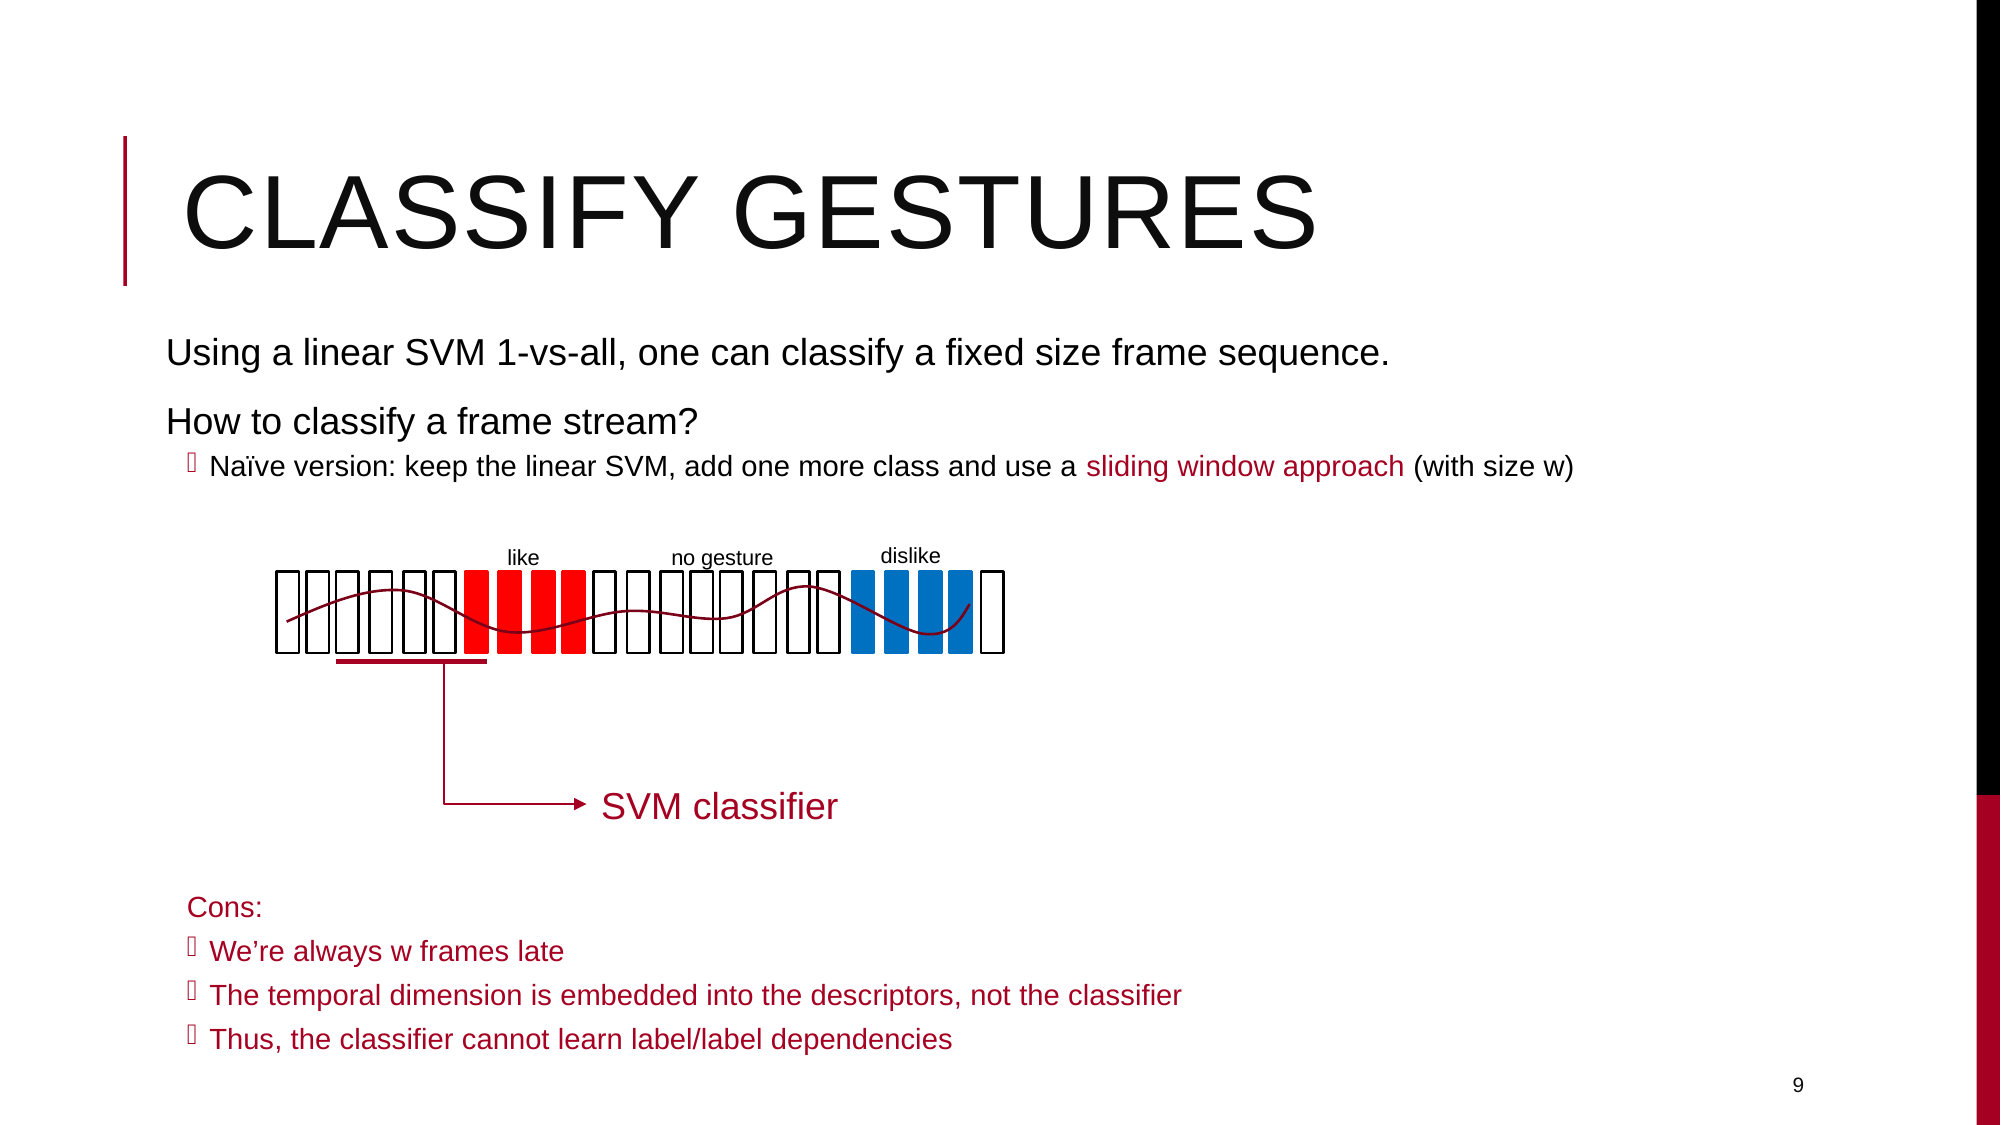

# CLASSIFY GESTURES
Using a linear SVM 1-vs-all, one can classify a fixed size frame sequence.
How to classify a frame stream?
Naïve version: keep the linear SVM, add one more class and use a sliding window approach (with size w)

Cons:
We’re always w frames late
The temporal dimension is embedded into the descriptors, not the classifier
Thus, the classifier cannot learn label/label dependencies
dislike
like
no gesture

SVM classifier
9